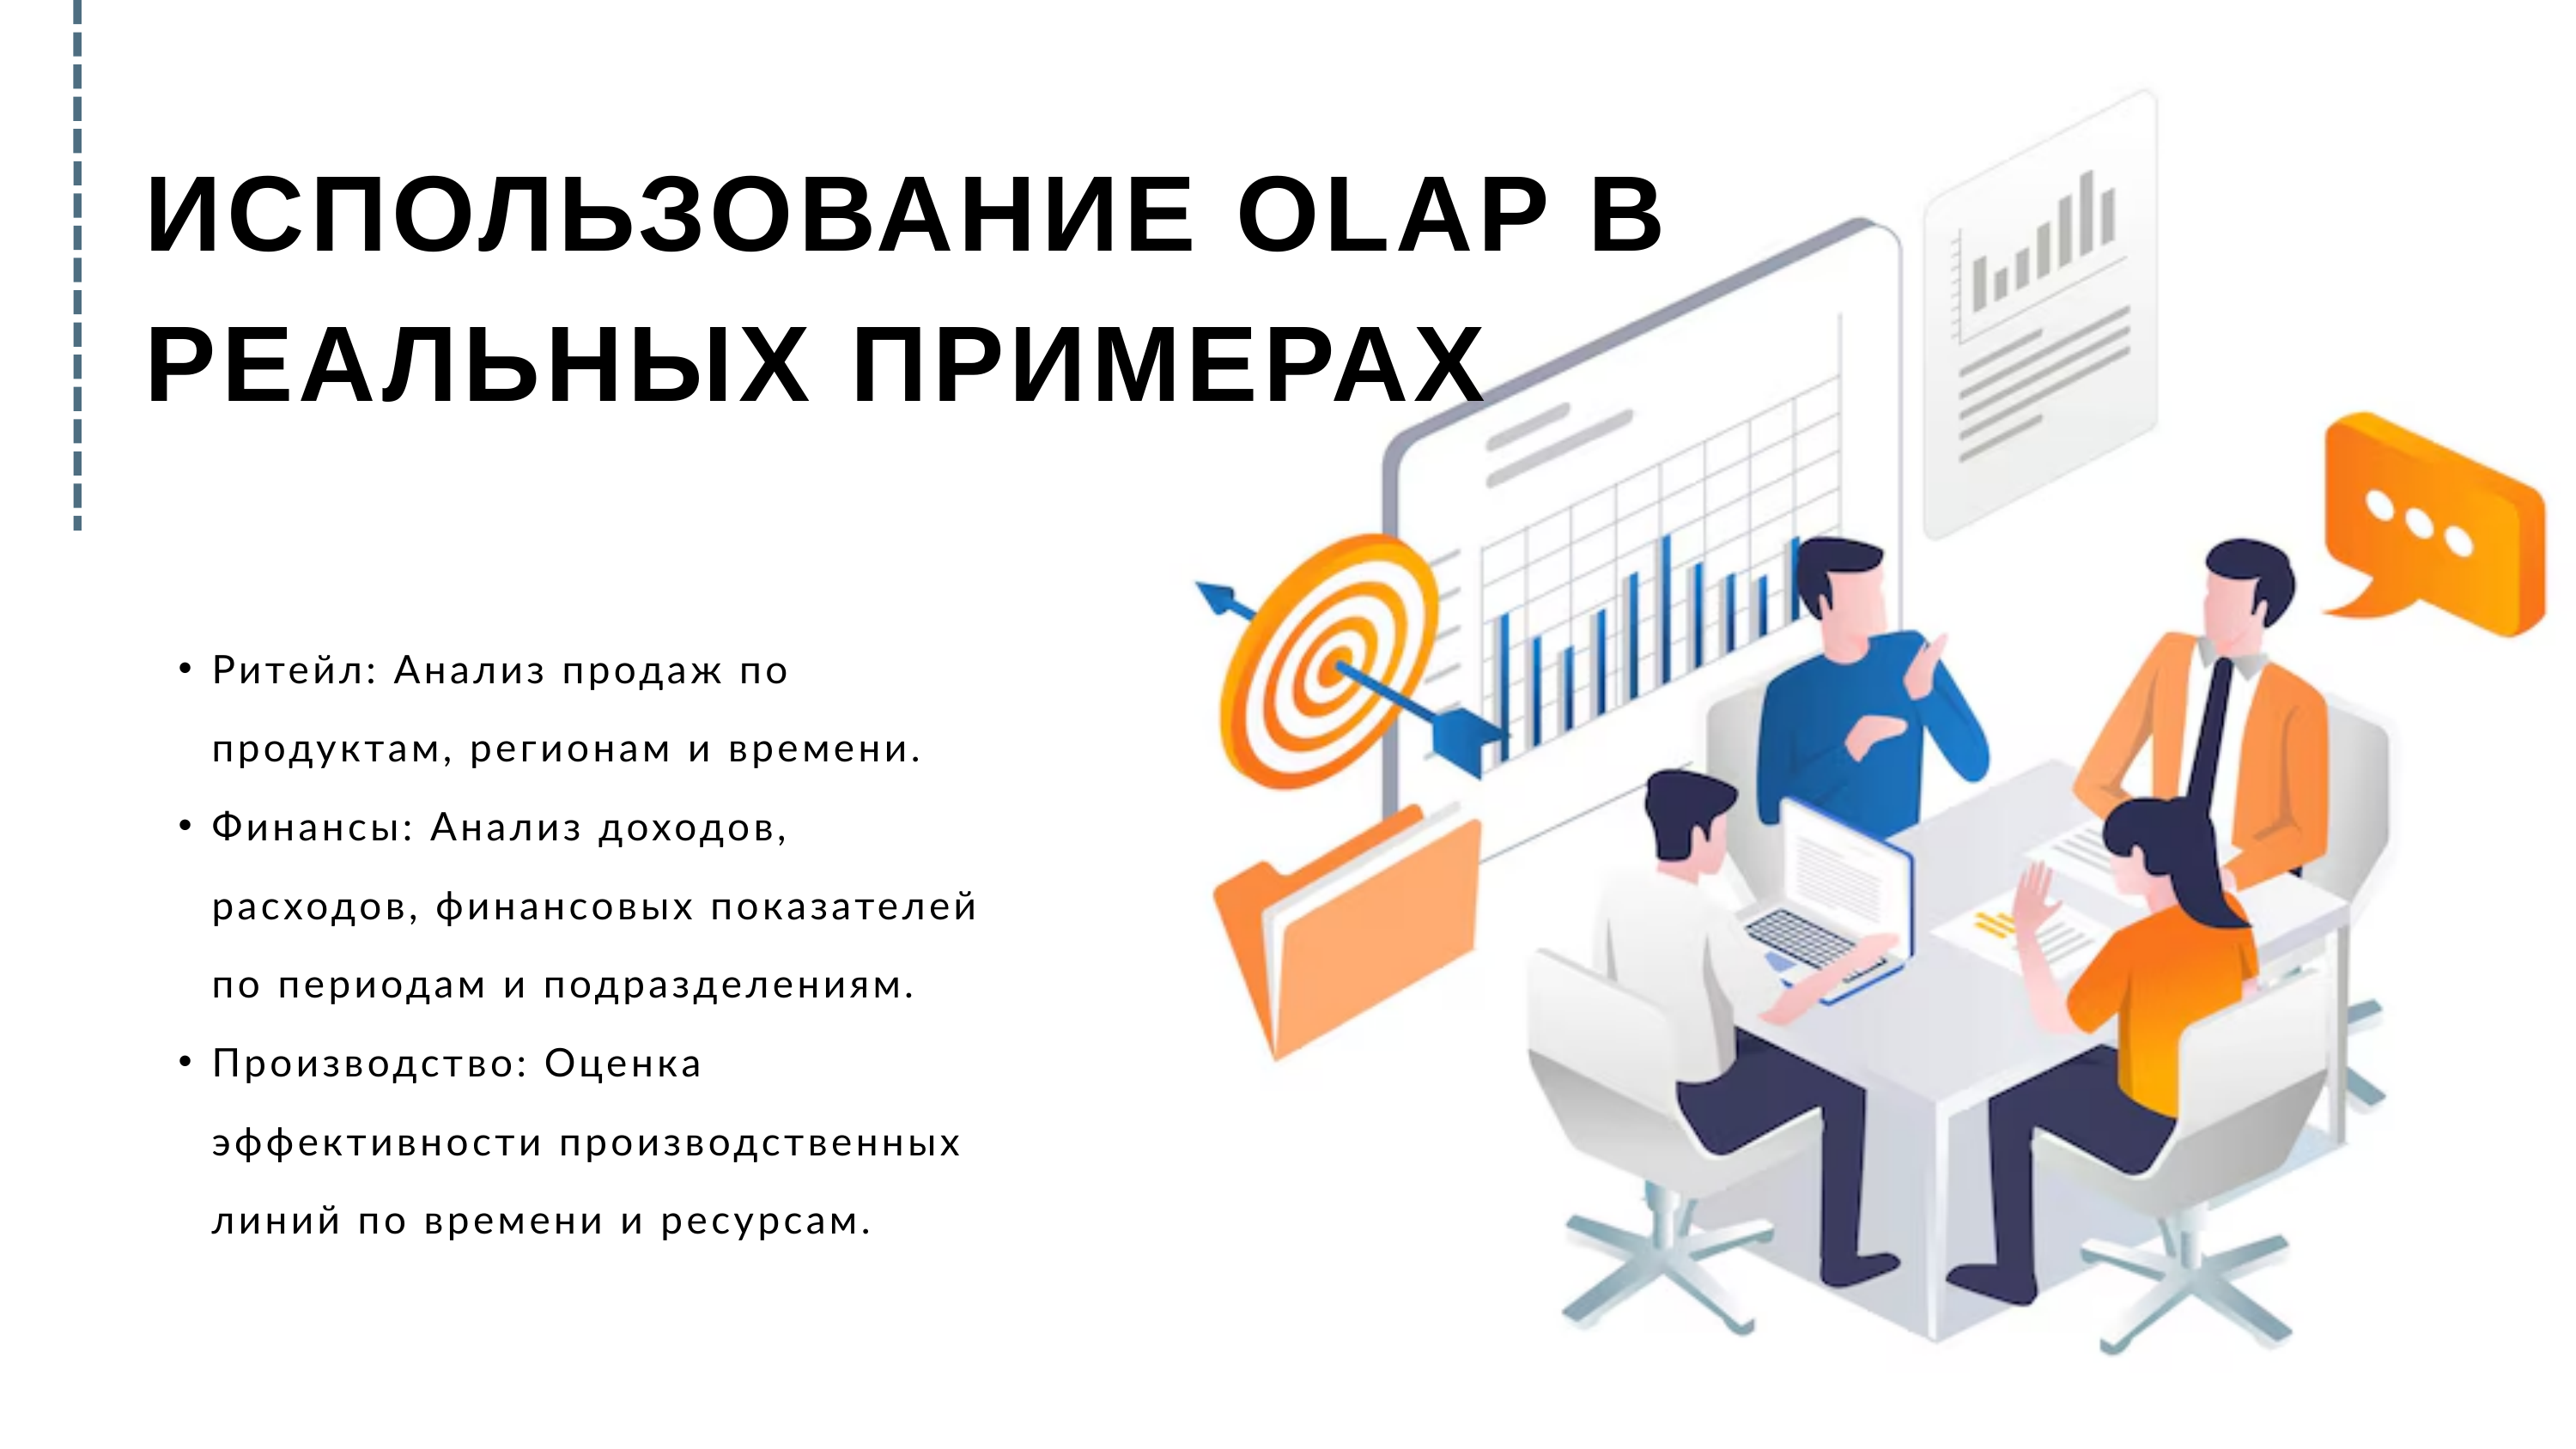

ИСПОЛЬЗОВАНИЕ OLAP В РЕАЛЬНЫХ ПРИМЕРАХ
Ритейл: Анализ продаж по продуктам, регионам и времени.
Финансы: Анализ доходов, расходов, финансовых показателей по периодам и подразделениям.
Производство: Оценка эффективности производственных линий по времени и ресурсам.